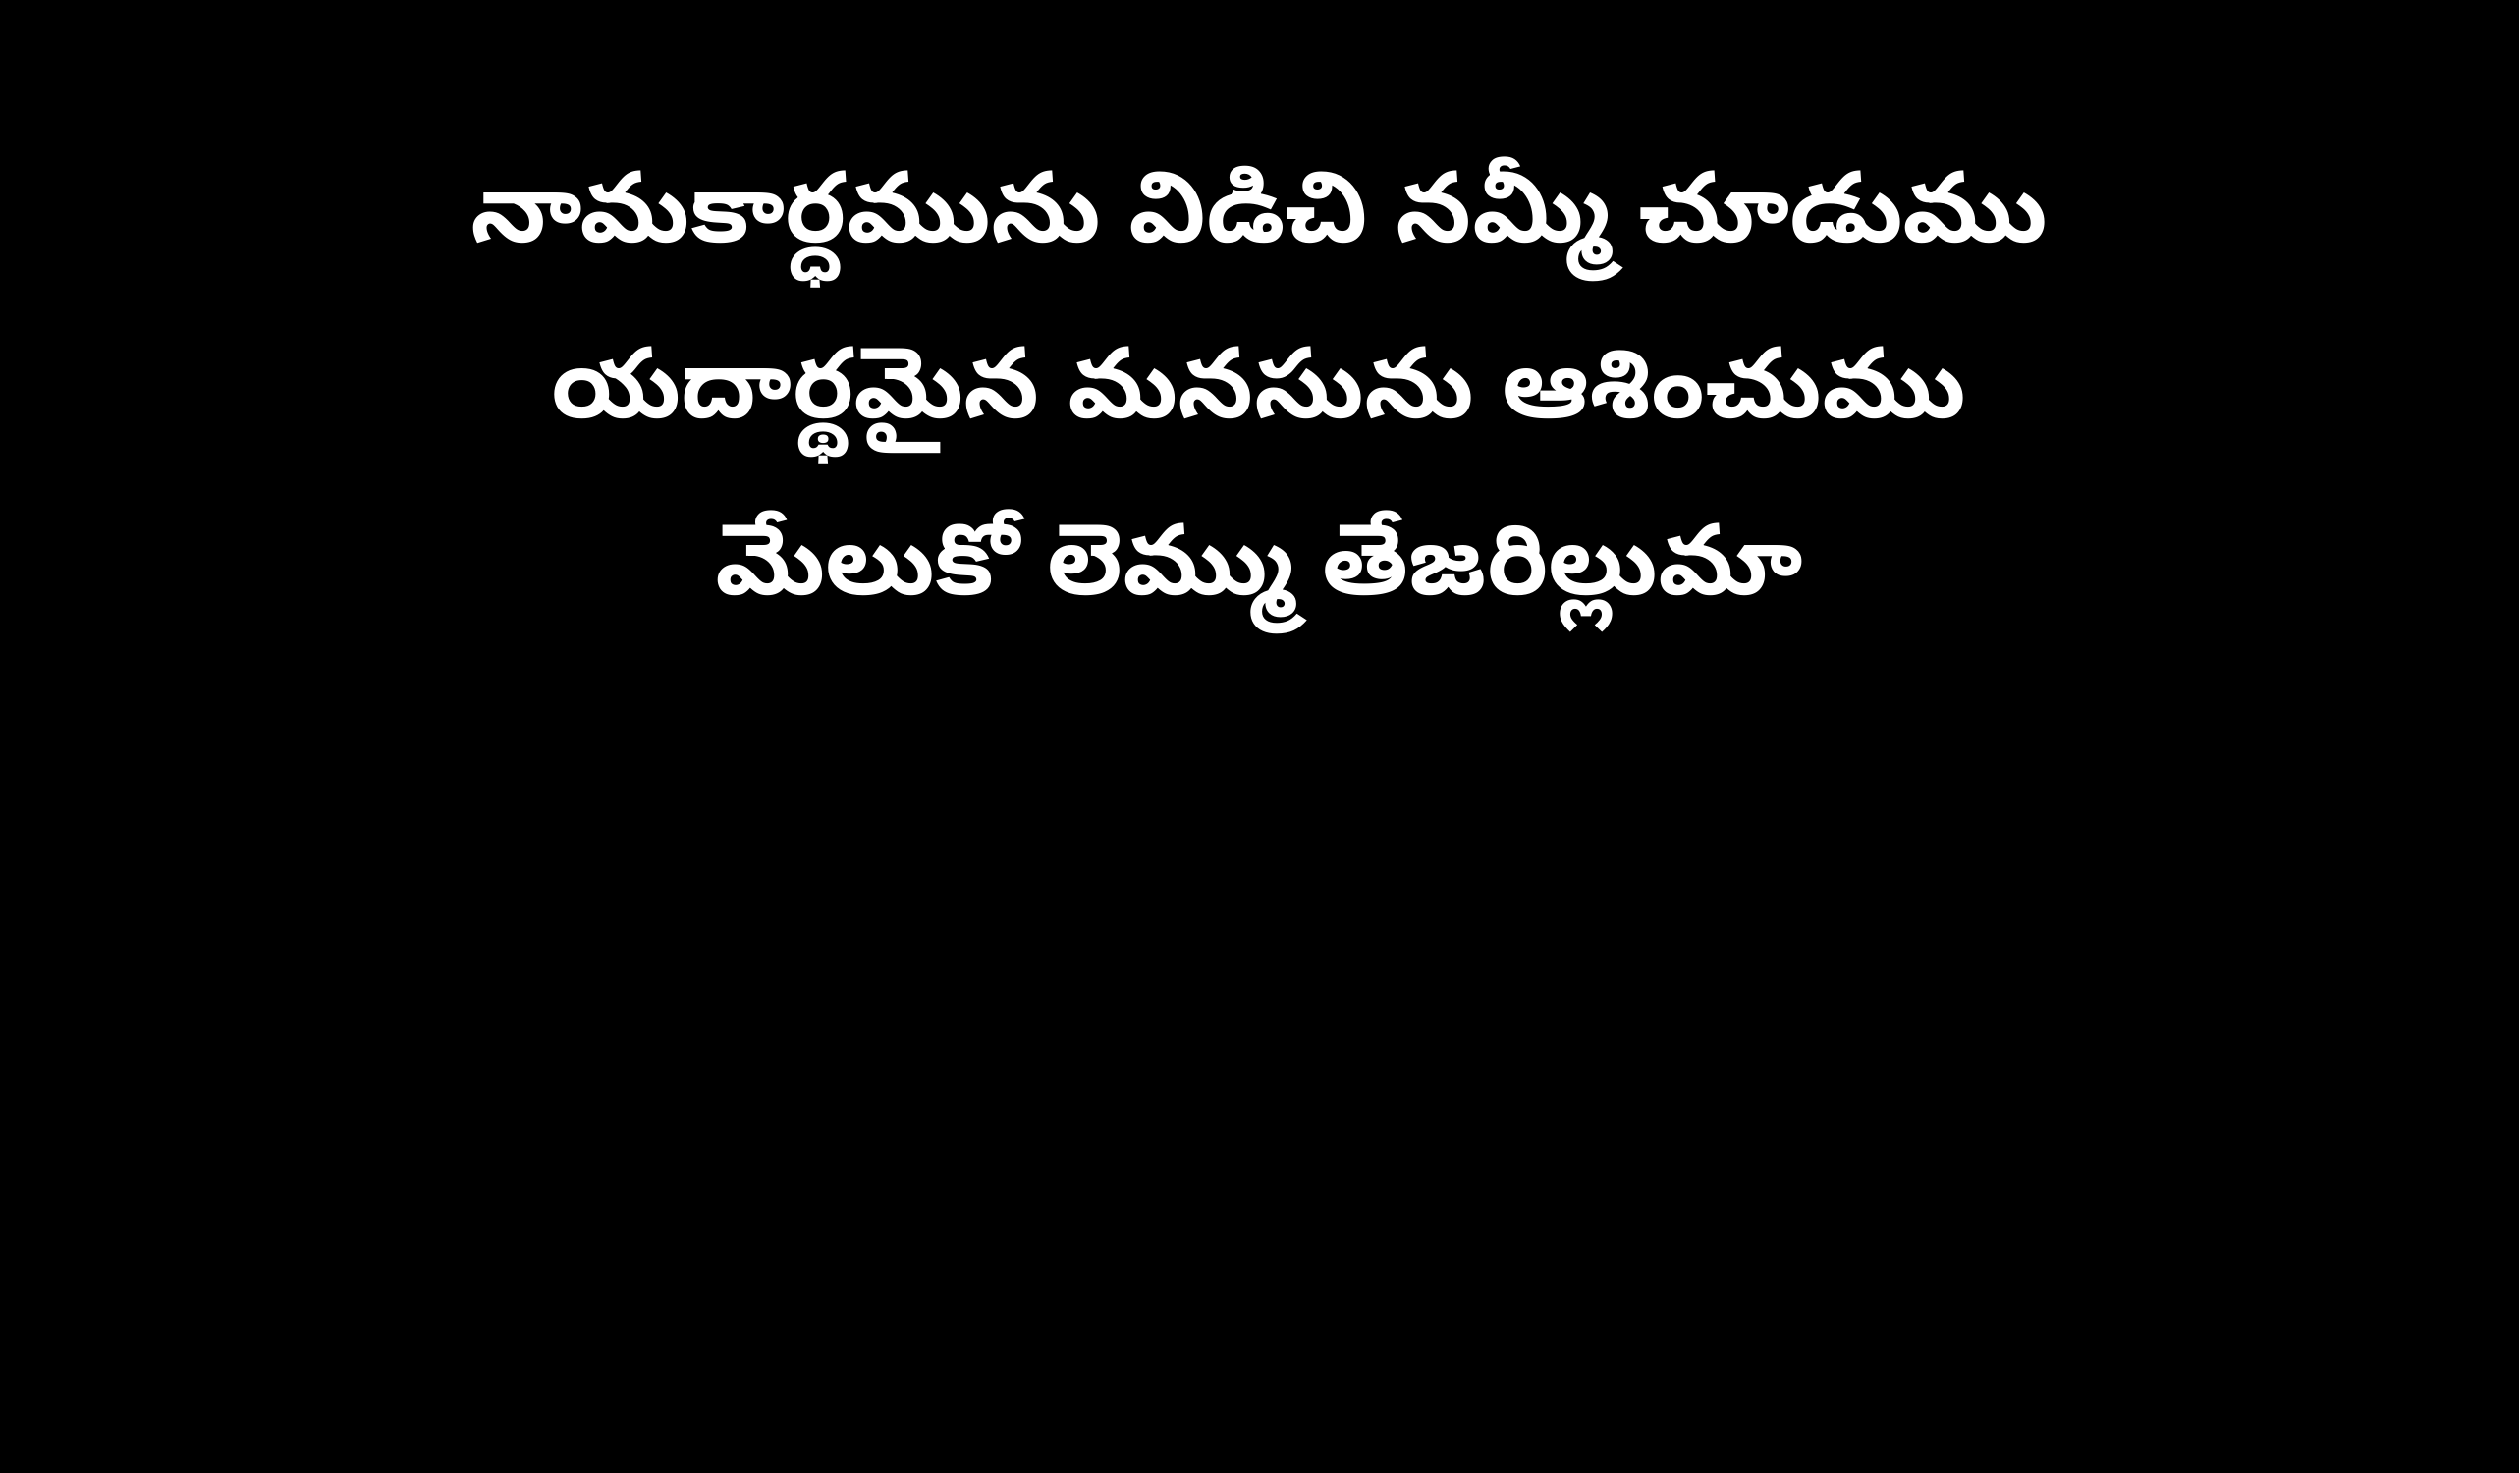

నామకార్ధమును విడిచి నమ్మీ చూడుము
యదార్థమైన మనసును ఆశించుము
మేలుకో లెమ్ము తేజరిల్లుమా